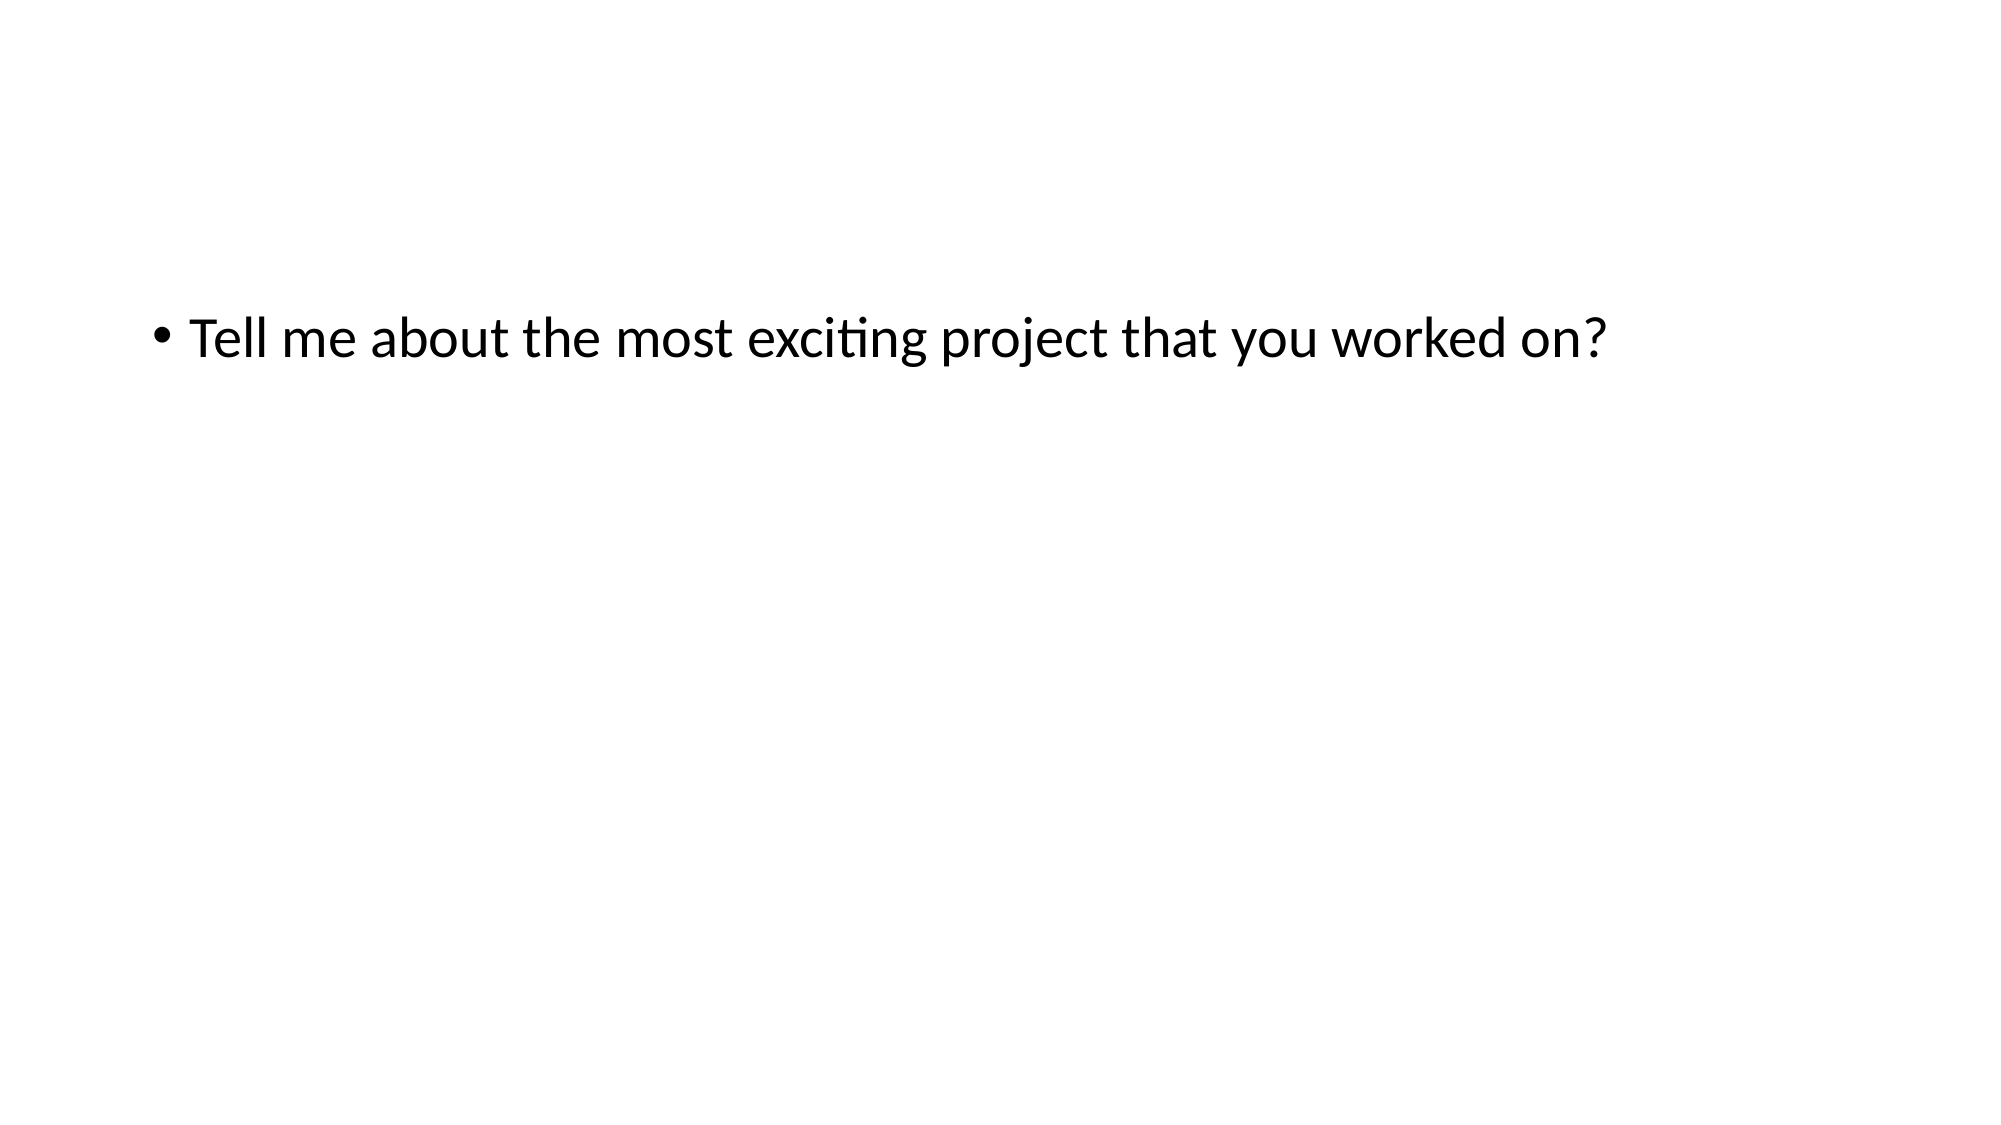

#
Tell me about the most exciting project that you worked on?